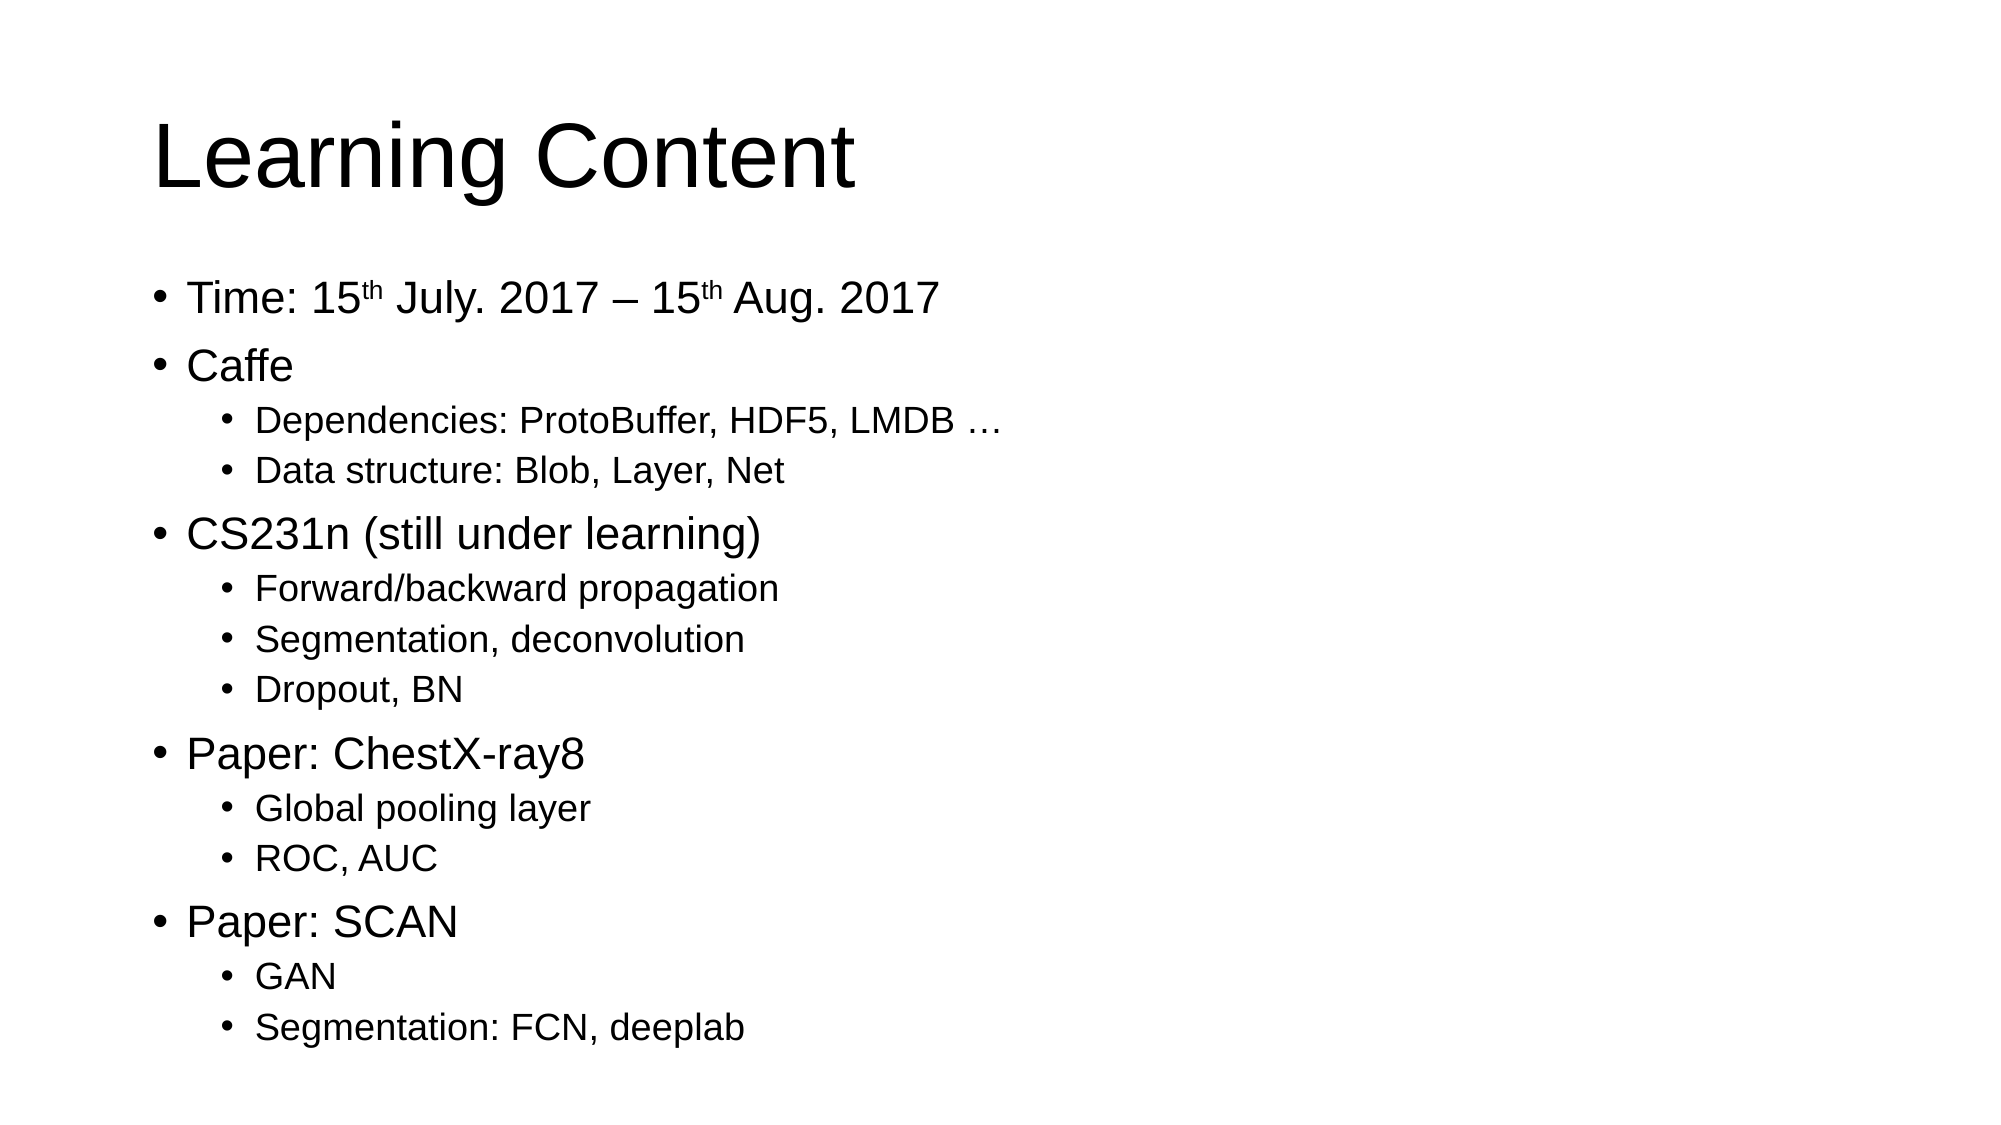

# Learning Content
Time: 15th July. 2017 – 15th Aug. 2017
Caffe
Dependencies: ProtoBuffer, HDF5, LMDB …
Data structure: Blob, Layer, Net
CS231n (still under learning)
Forward/backward propagation
Segmentation, deconvolution
Dropout, BN
Paper: ChestX-ray8
Global pooling layer
ROC, AUC
Paper: SCAN
GAN
Segmentation: FCN, deeplab